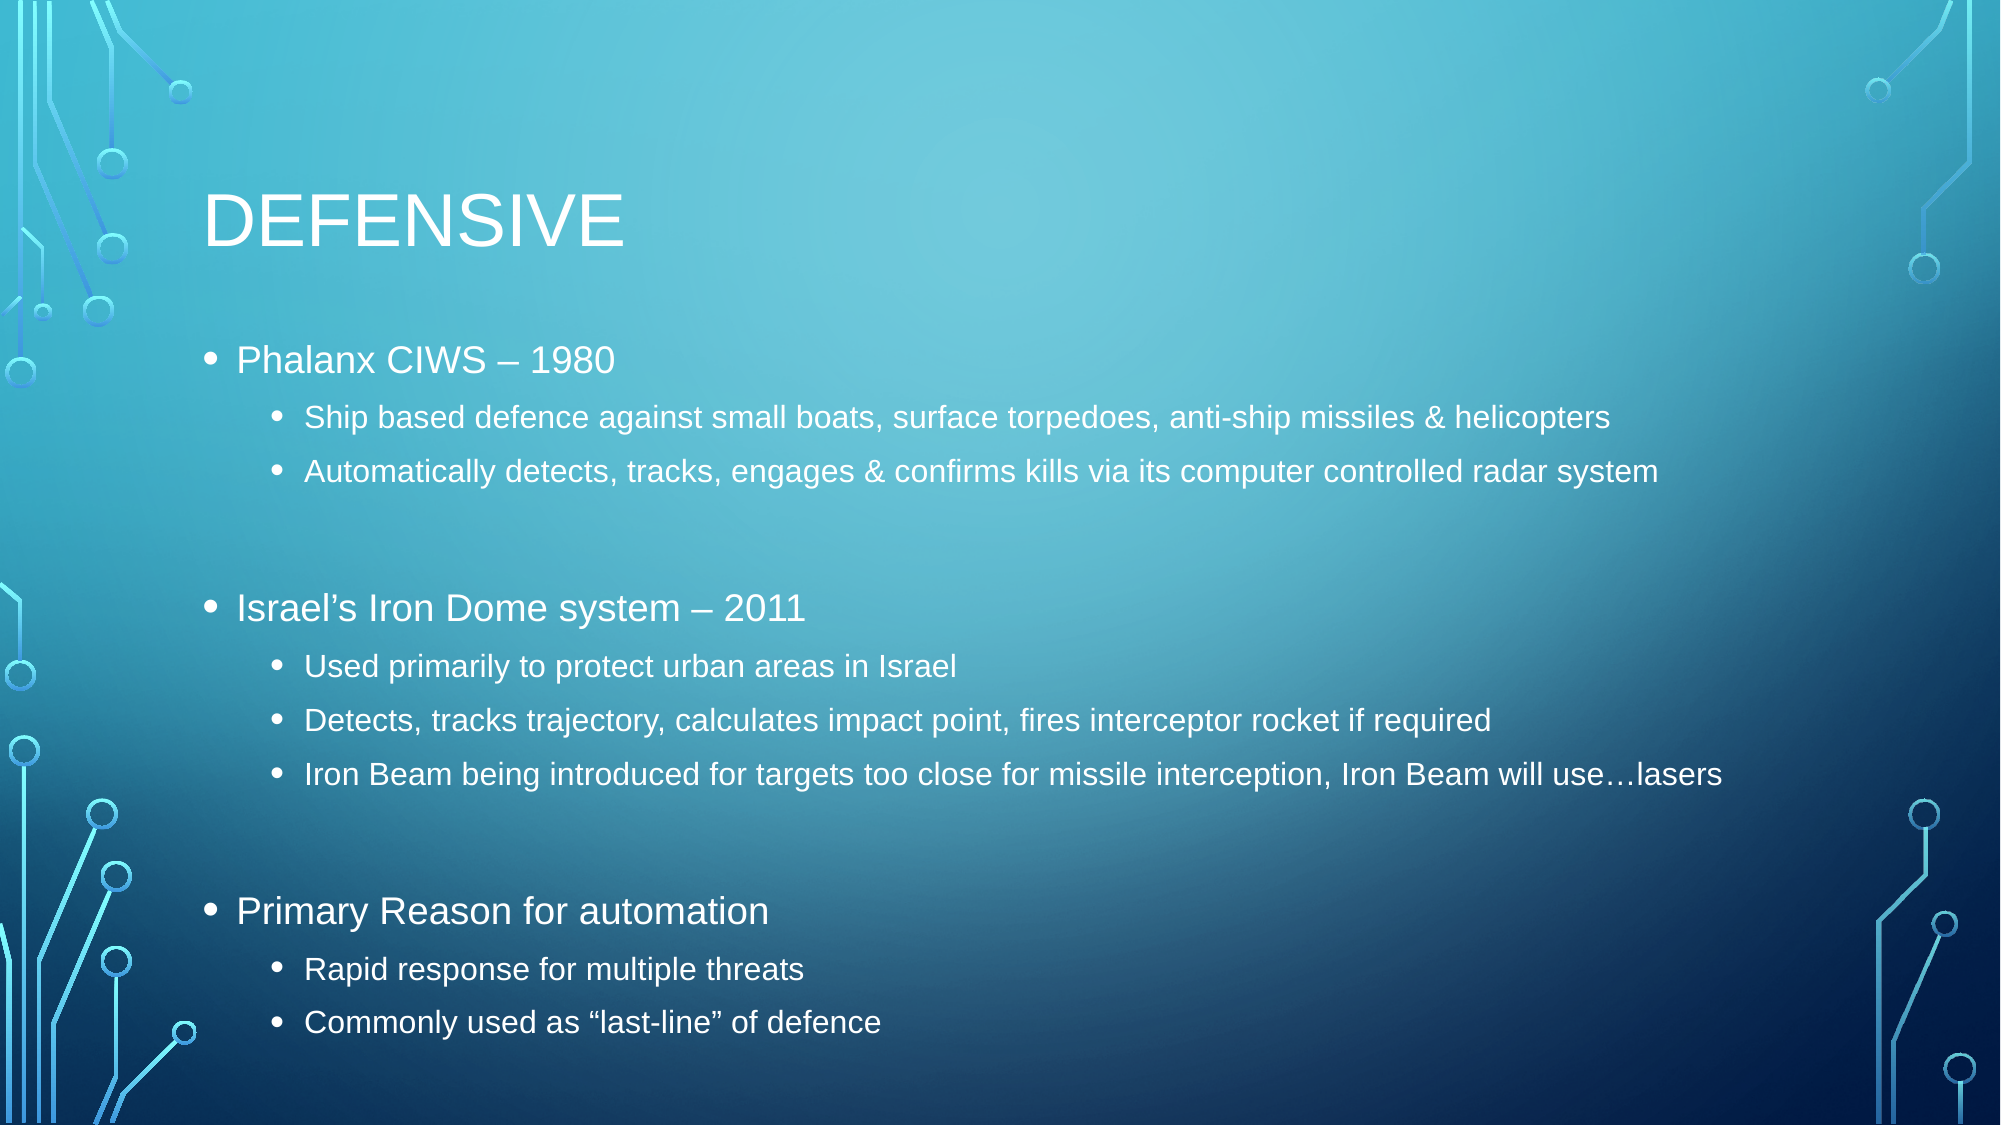

# Defensive
Phalanx CIWS – 1980
Ship based defence against small boats, surface torpedoes, anti-ship missiles & helicopters
Automatically detects, tracks, engages & confirms kills via its computer controlled radar system

Israel’s Iron Dome system – 2011
Used primarily to protect urban areas in Israel
Detects, tracks trajectory, calculates impact point, fires interceptor rocket if required
Iron Beam being introduced for targets too close for missile interception, Iron Beam will use…lasers

Primary Reason for automation
Rapid response for multiple threats
Commonly used as “last-line” of defence